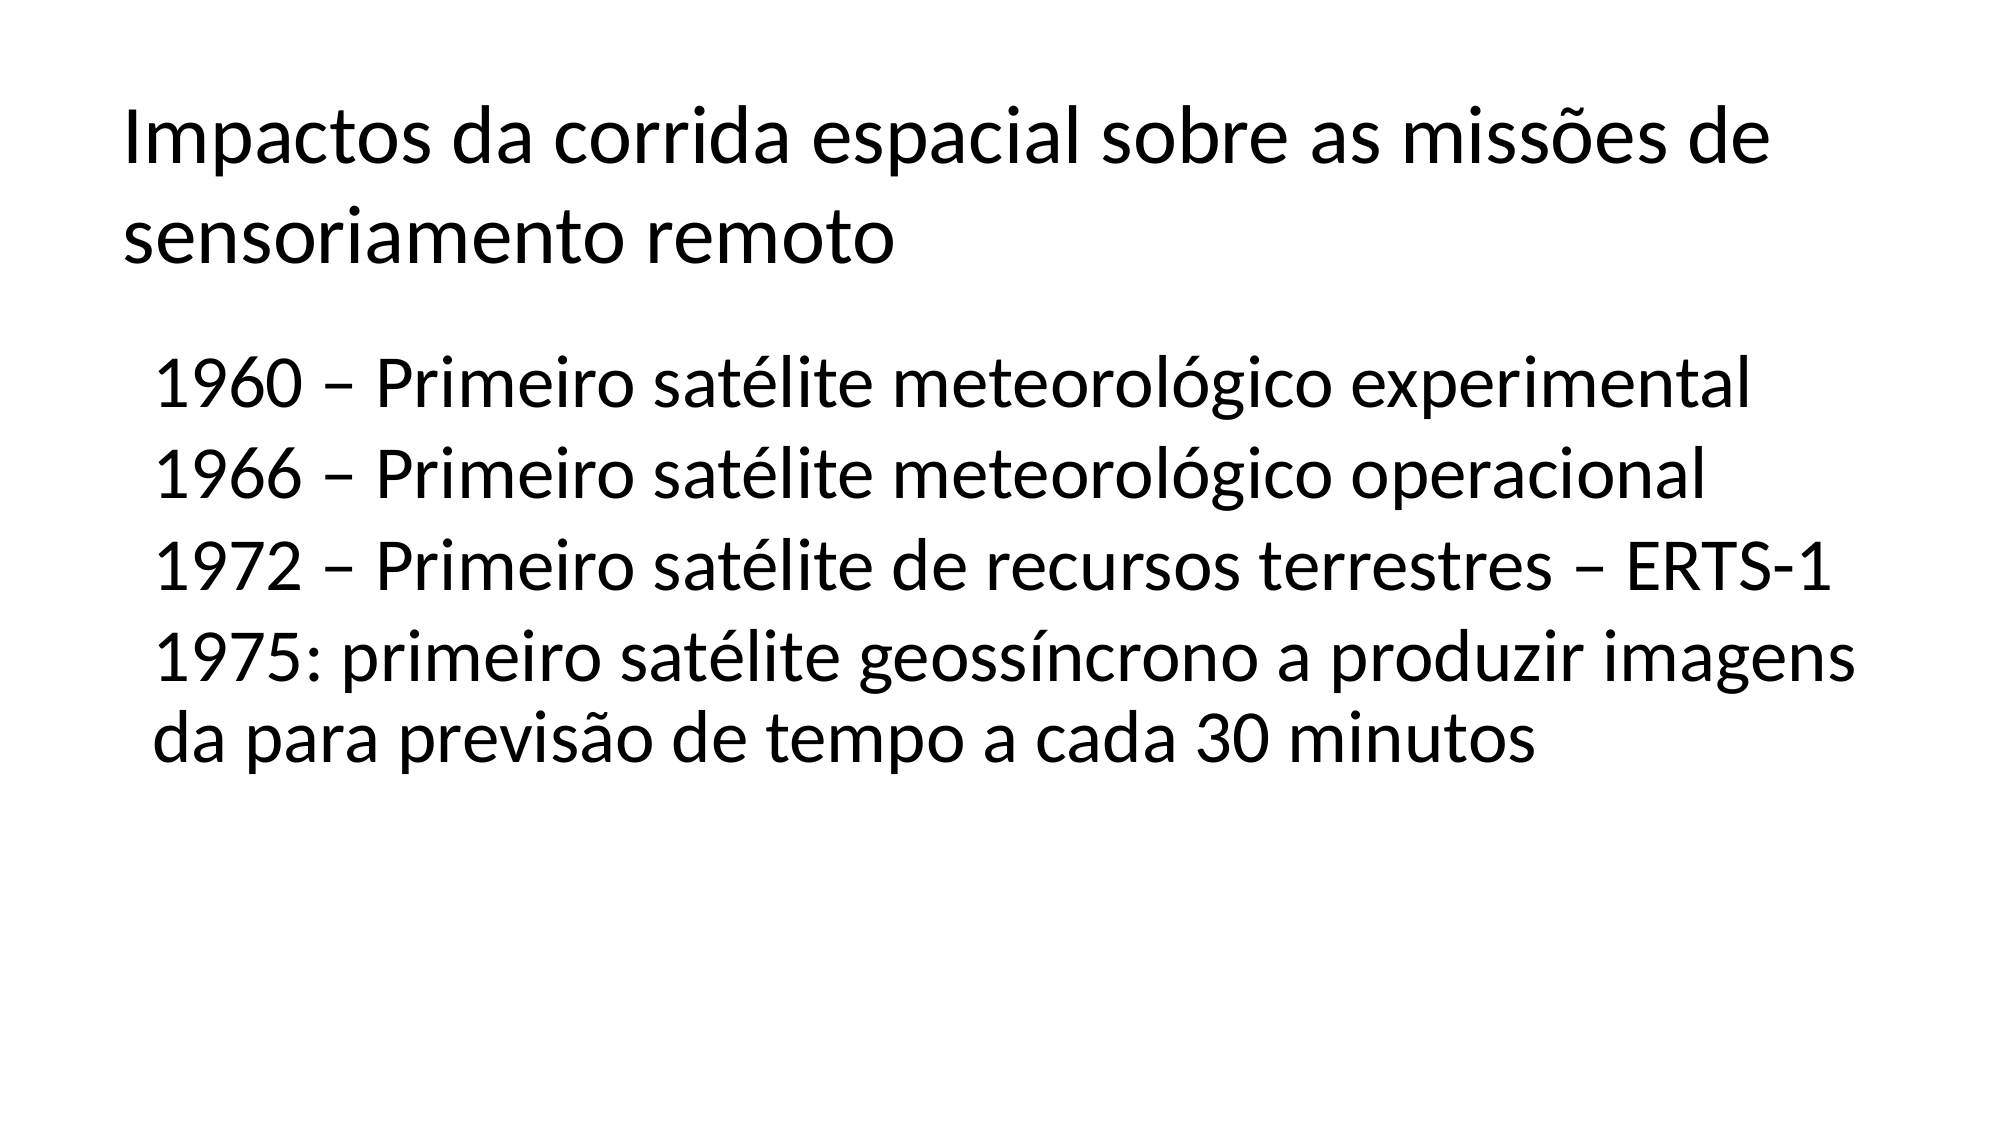

Impactos da corrida espacial sobre as missões de sensoriamento remoto
1960 – Primeiro satélite meteorológico experimental
1966 – Primeiro satélite meteorológico operacional
1972 – Primeiro satélite de recursos terrestres – ERTS-1
1975: primeiro satélite geossíncrono a produzir imagens da para previsão de tempo a cada 30 minutos